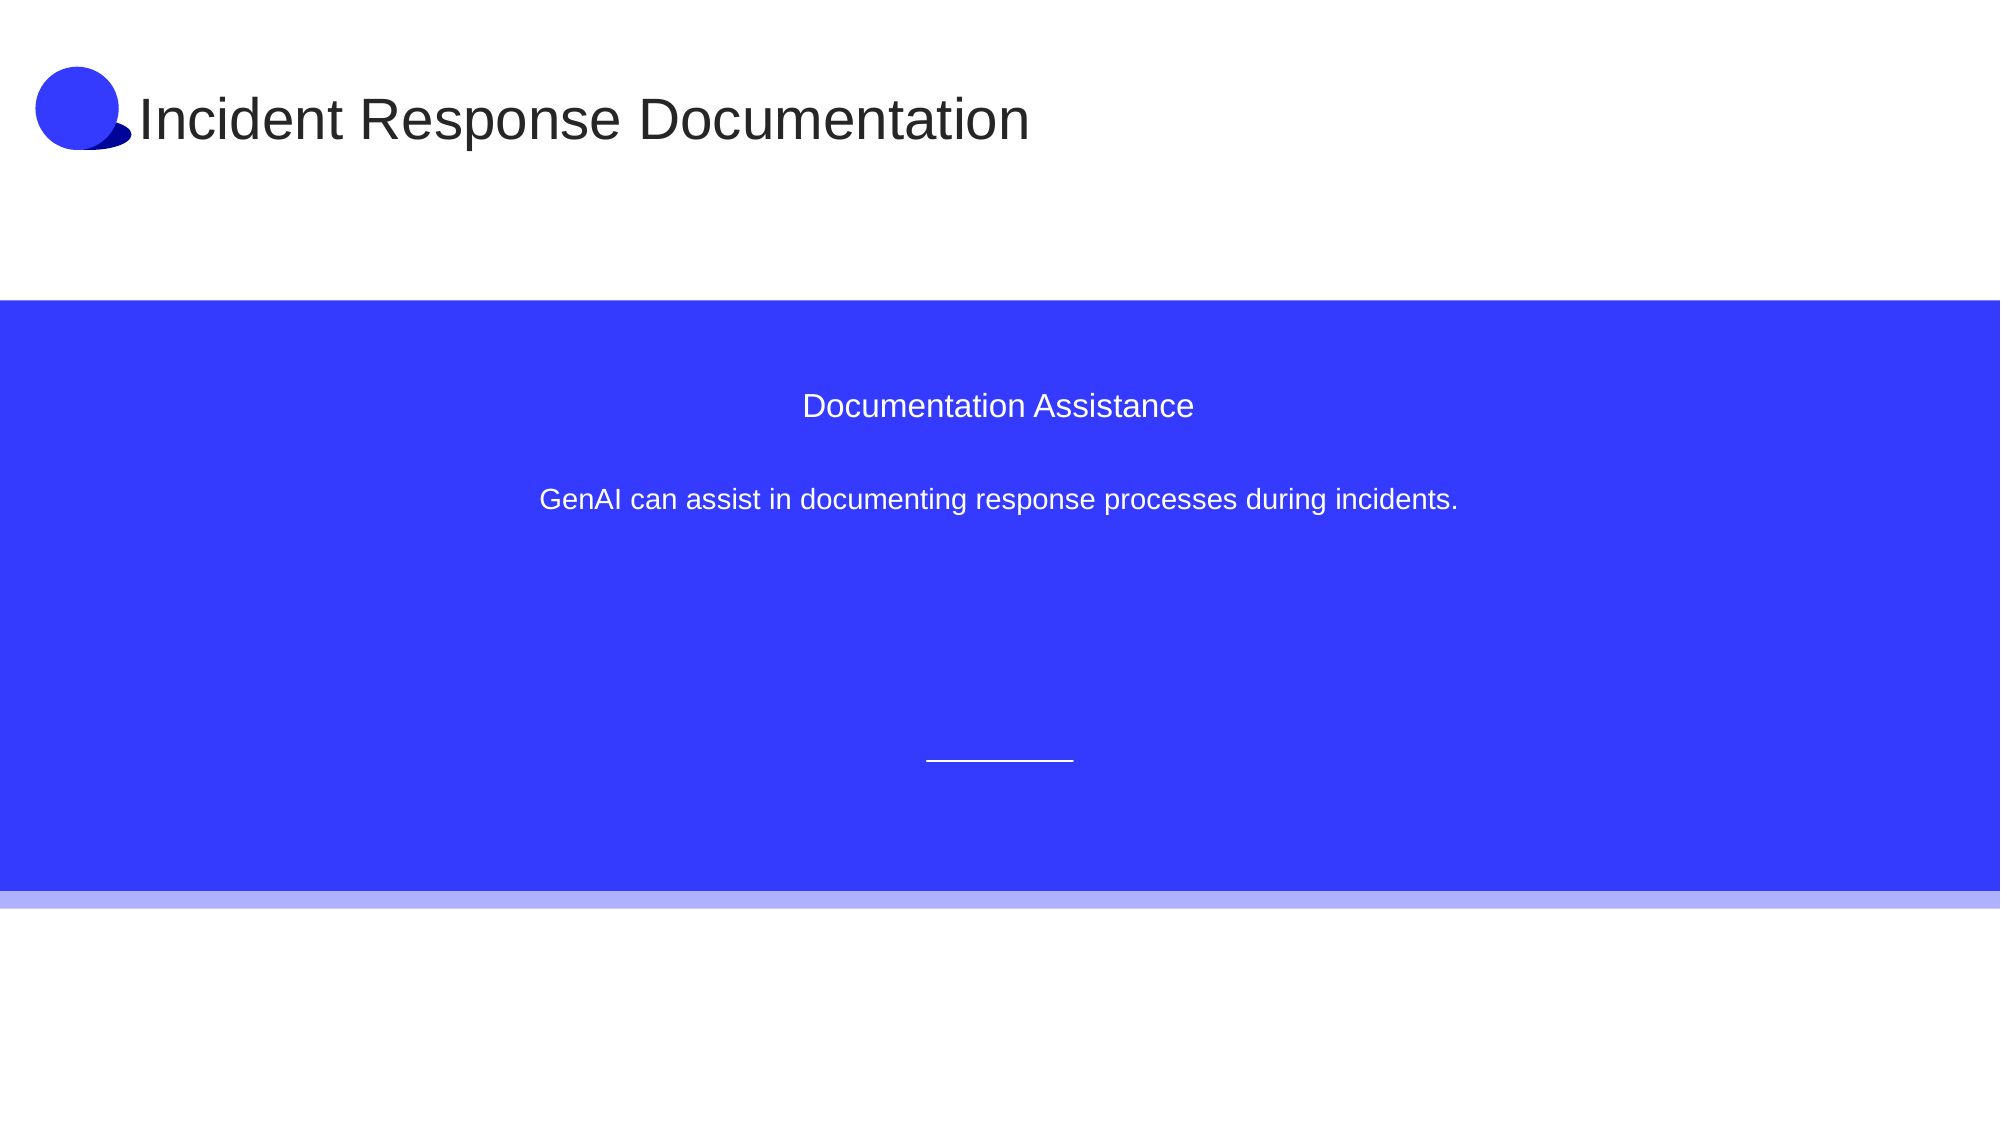

Incident Response Documentation

Documentation Assistance
GenAI can assist in documenting response processes during incidents.